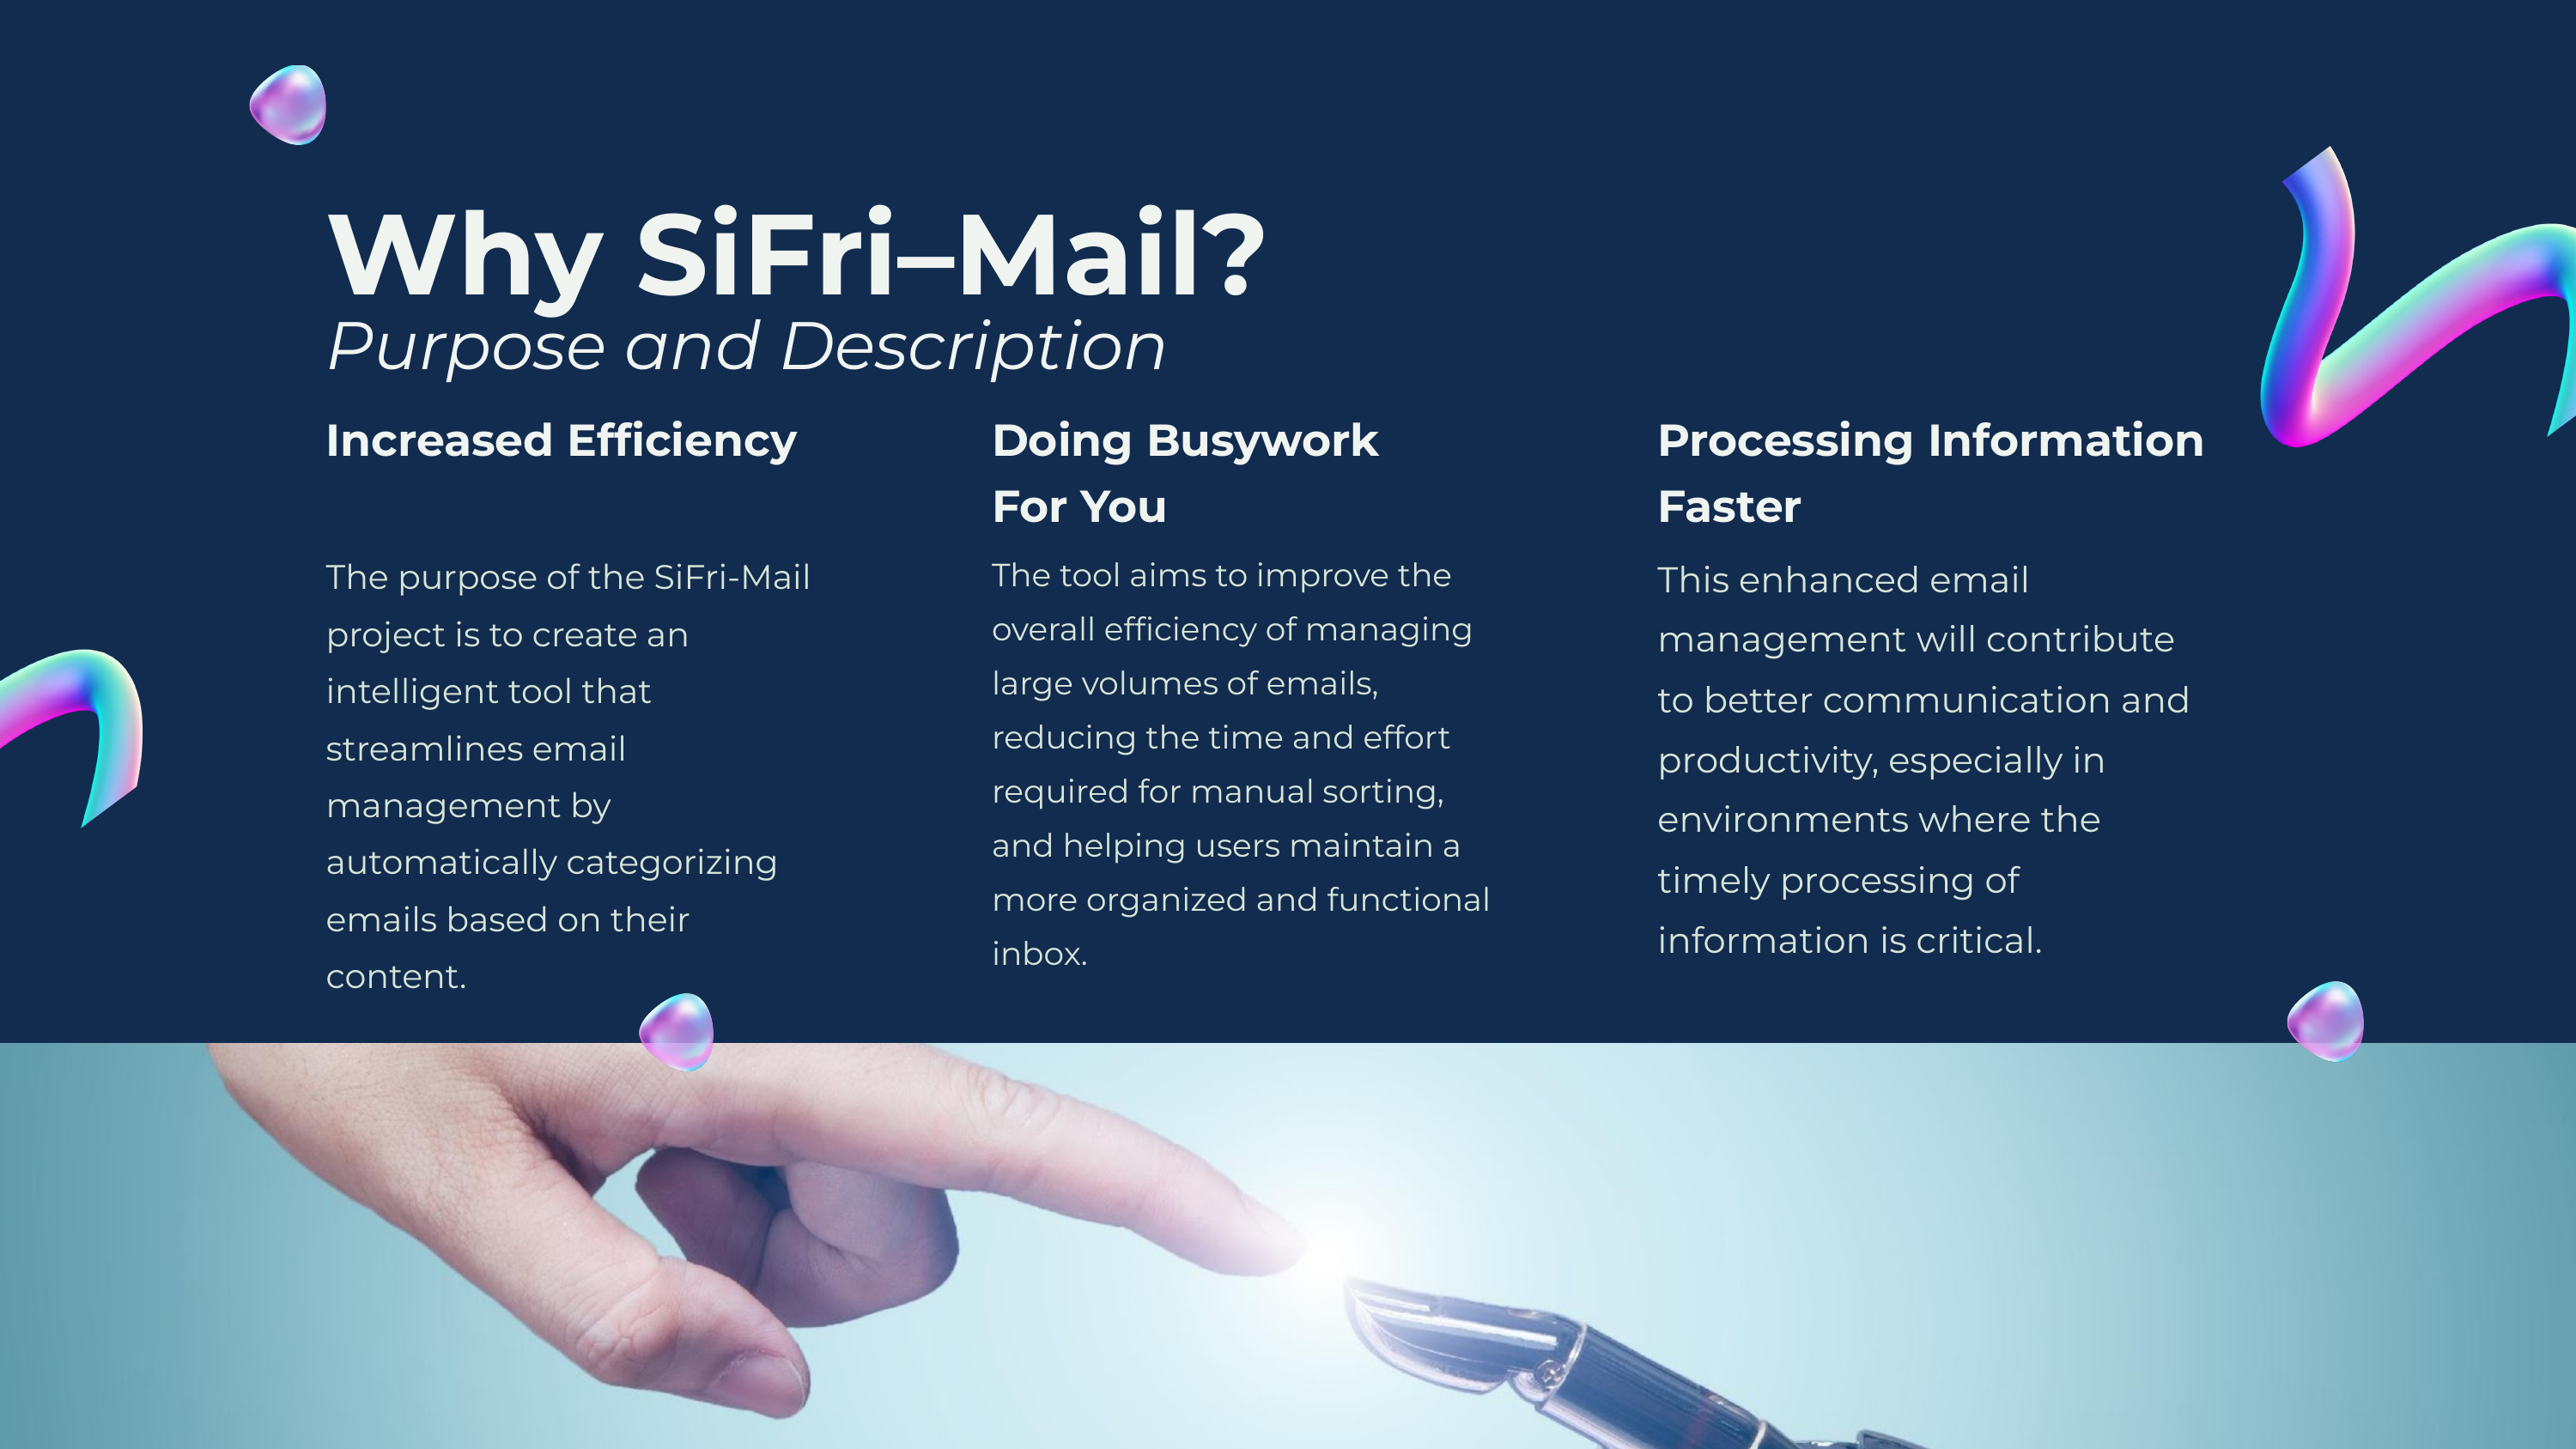

Why SiFri–Mail?

Purpose and Description
Increased Efficiency
Doing Busywork For You
Processing Information Faster
The purpose of the SiFri-Mail project is to create an intelligent tool that streamlines email management by automatically categorizing emails based on their content.
The tool aims to improve the overall efficiency of managing large volumes of emails, reducing the time and effort required for manual sorting, and helping users maintain a more organized and functional inbox.
This enhanced email management will contribute to better communication and productivity, especially in environments where the timely processing of information is critical.